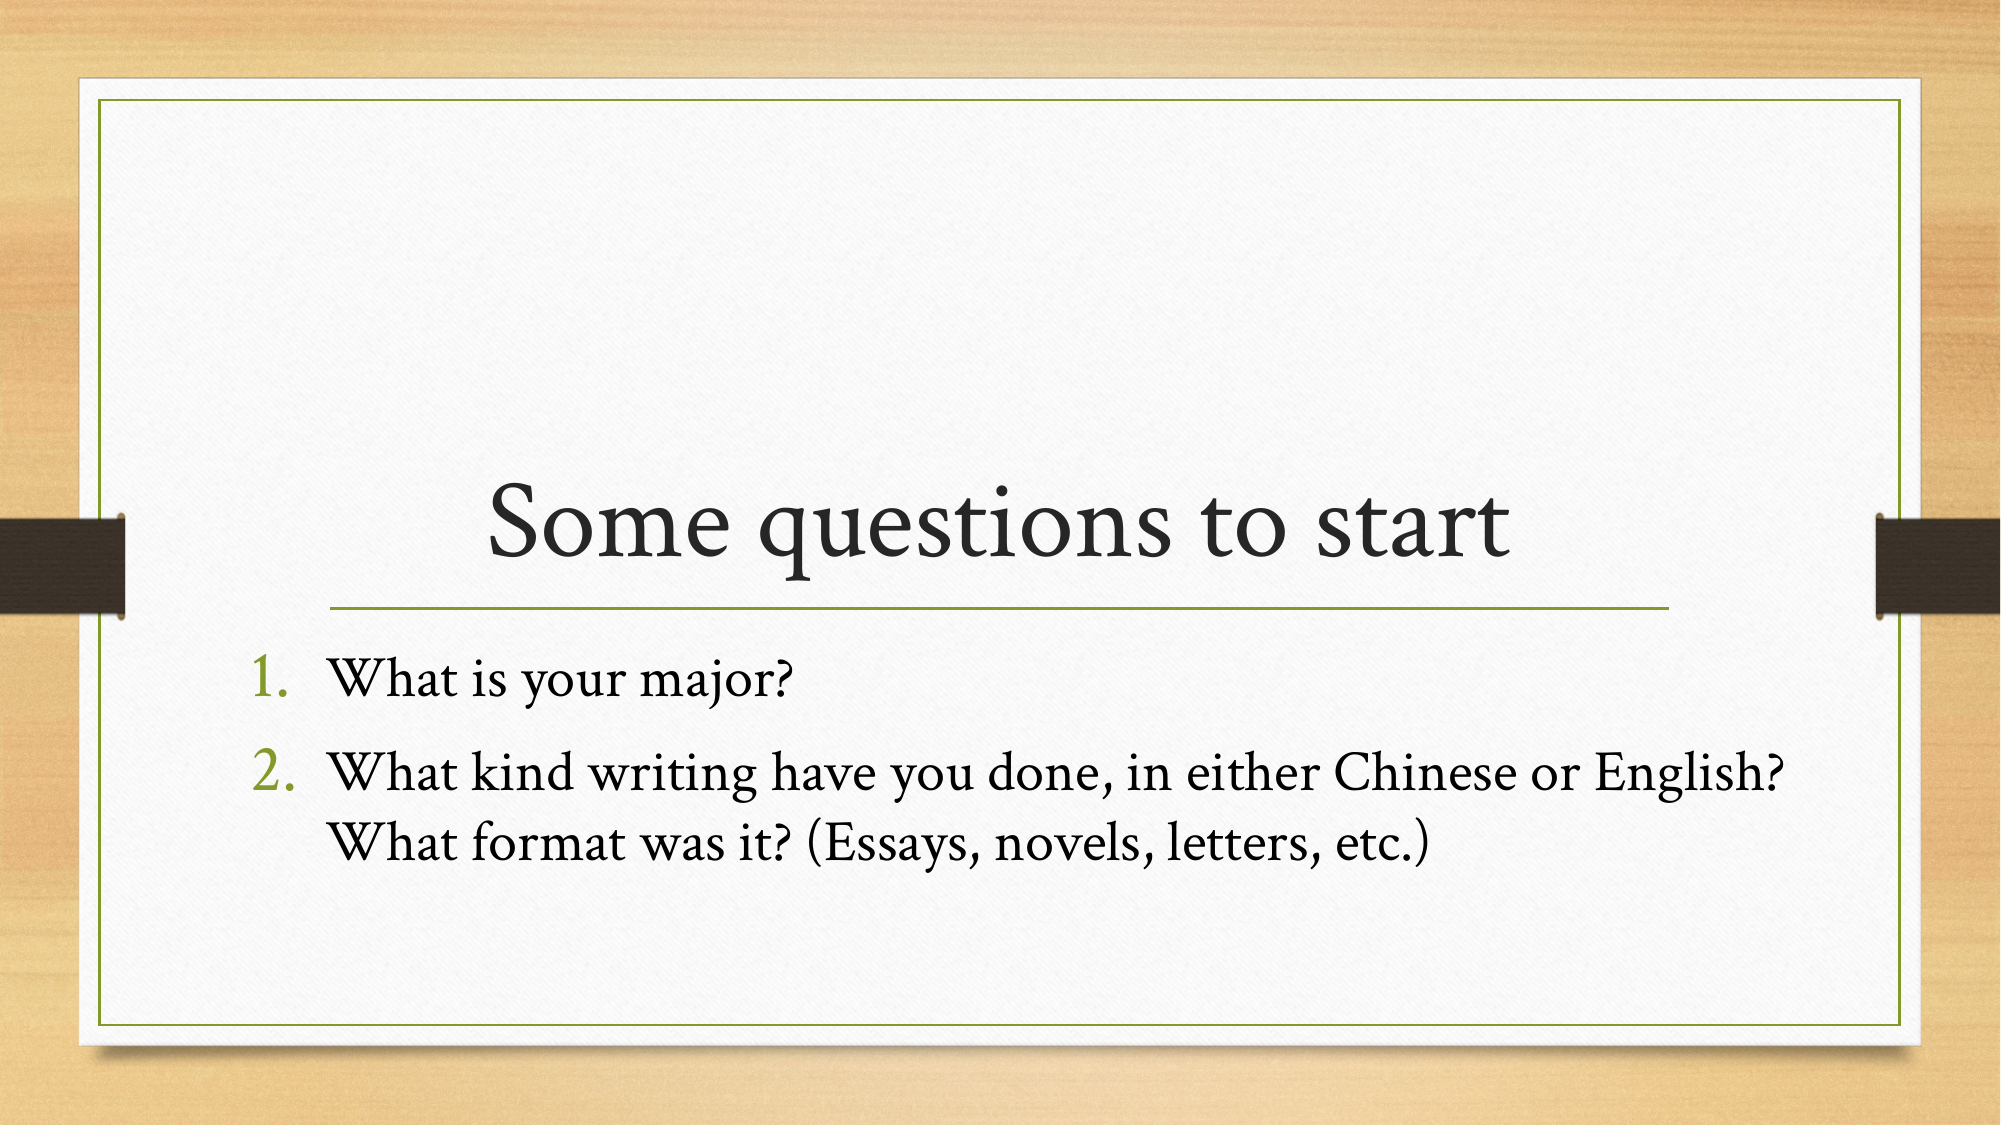

# Some questions to start
What is your major?
What kind writing have you done, in either Chinese or English? What format was it? (Essays, novels, letters, etc.)